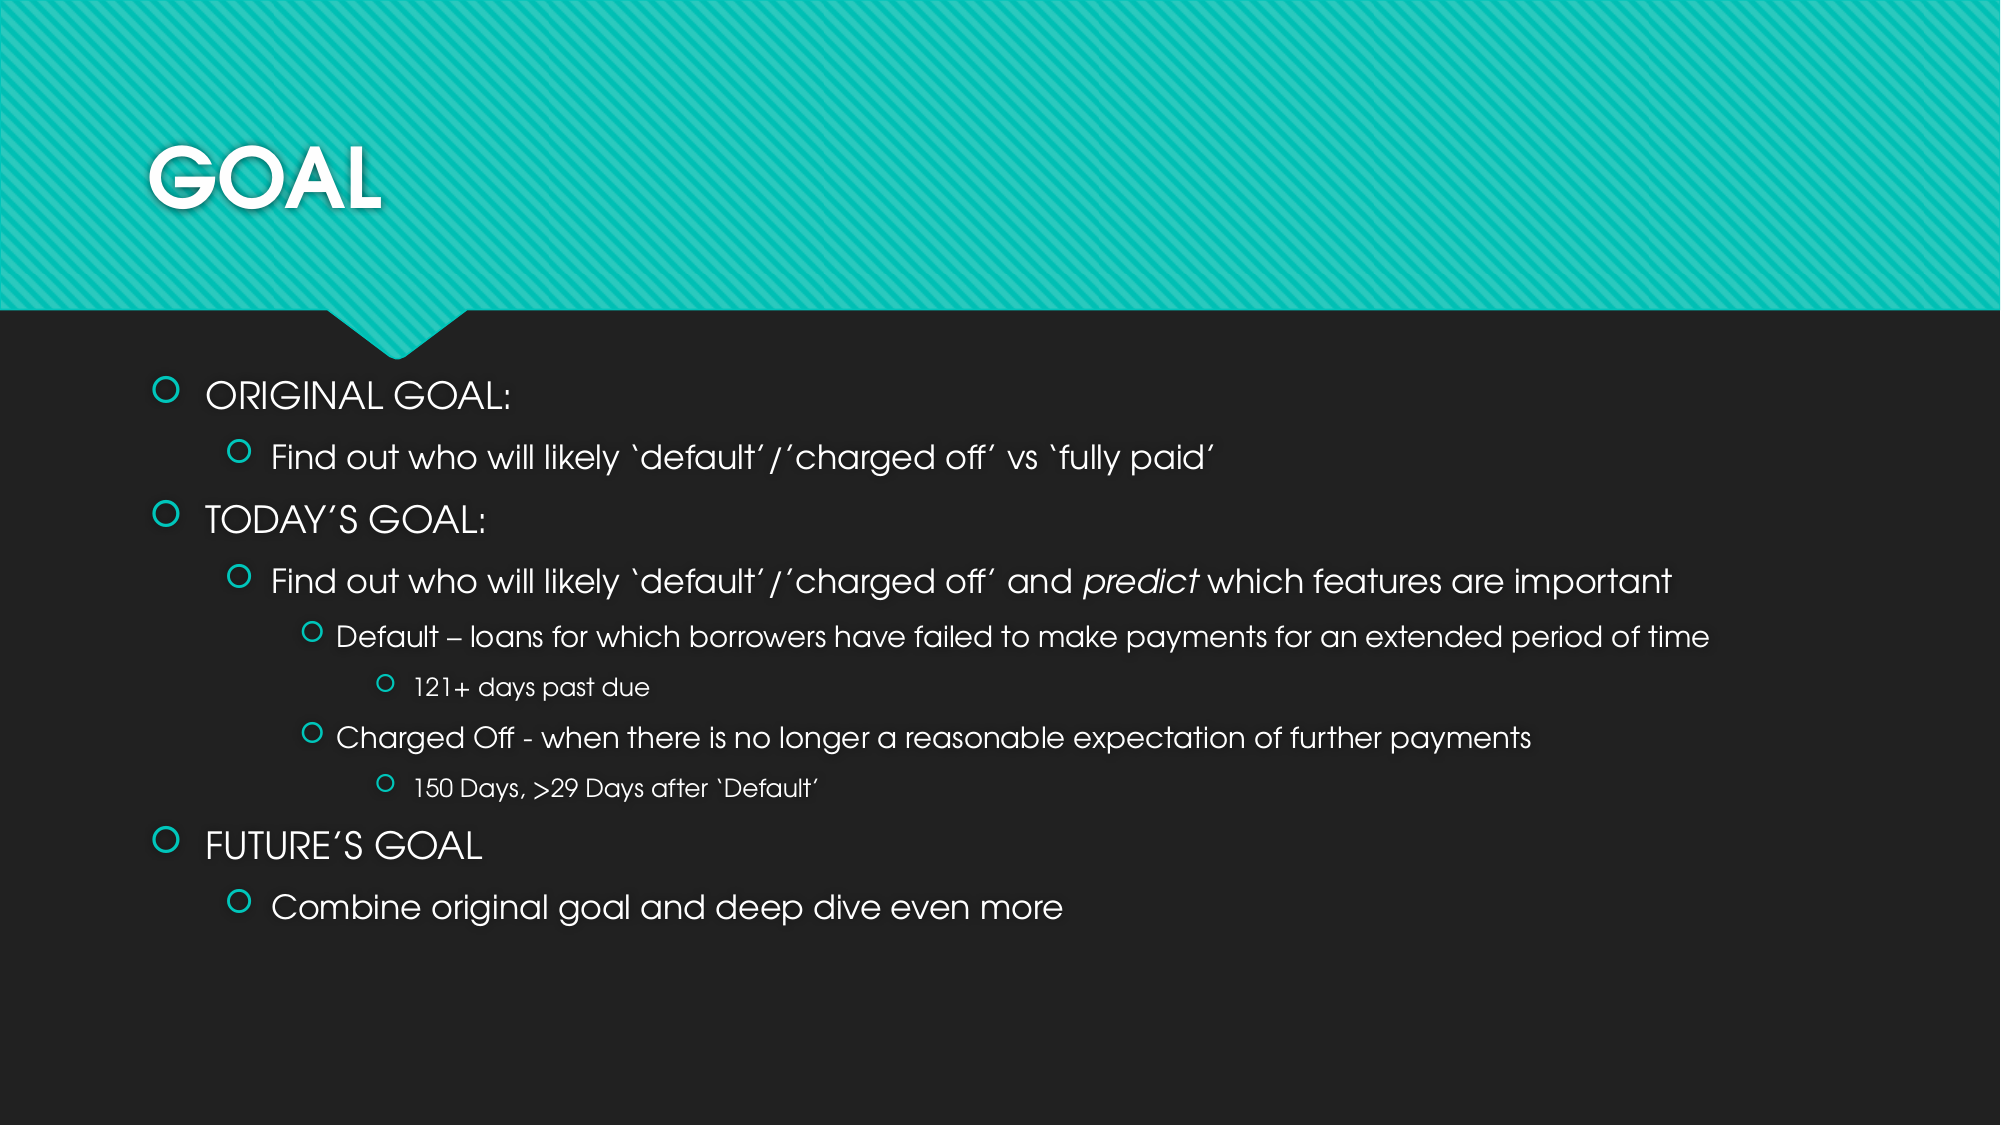

# GOAL
ORIGINAL GOAL:
Find out who will likely ‘default’/’charged off’ vs ‘fully paid’
TODAY’S GOAL:
Find out who will likely ‘default’/’charged off’ and predict which features are important
Default – loans for which borrowers have failed to make payments for an extended period of time
121+ days past due
Charged Off - when there is no longer a reasonable expectation of further payments
150 Days, >29 Days after ‘Default’
FUTURE’S GOAL
Combine original goal and deep dive even more